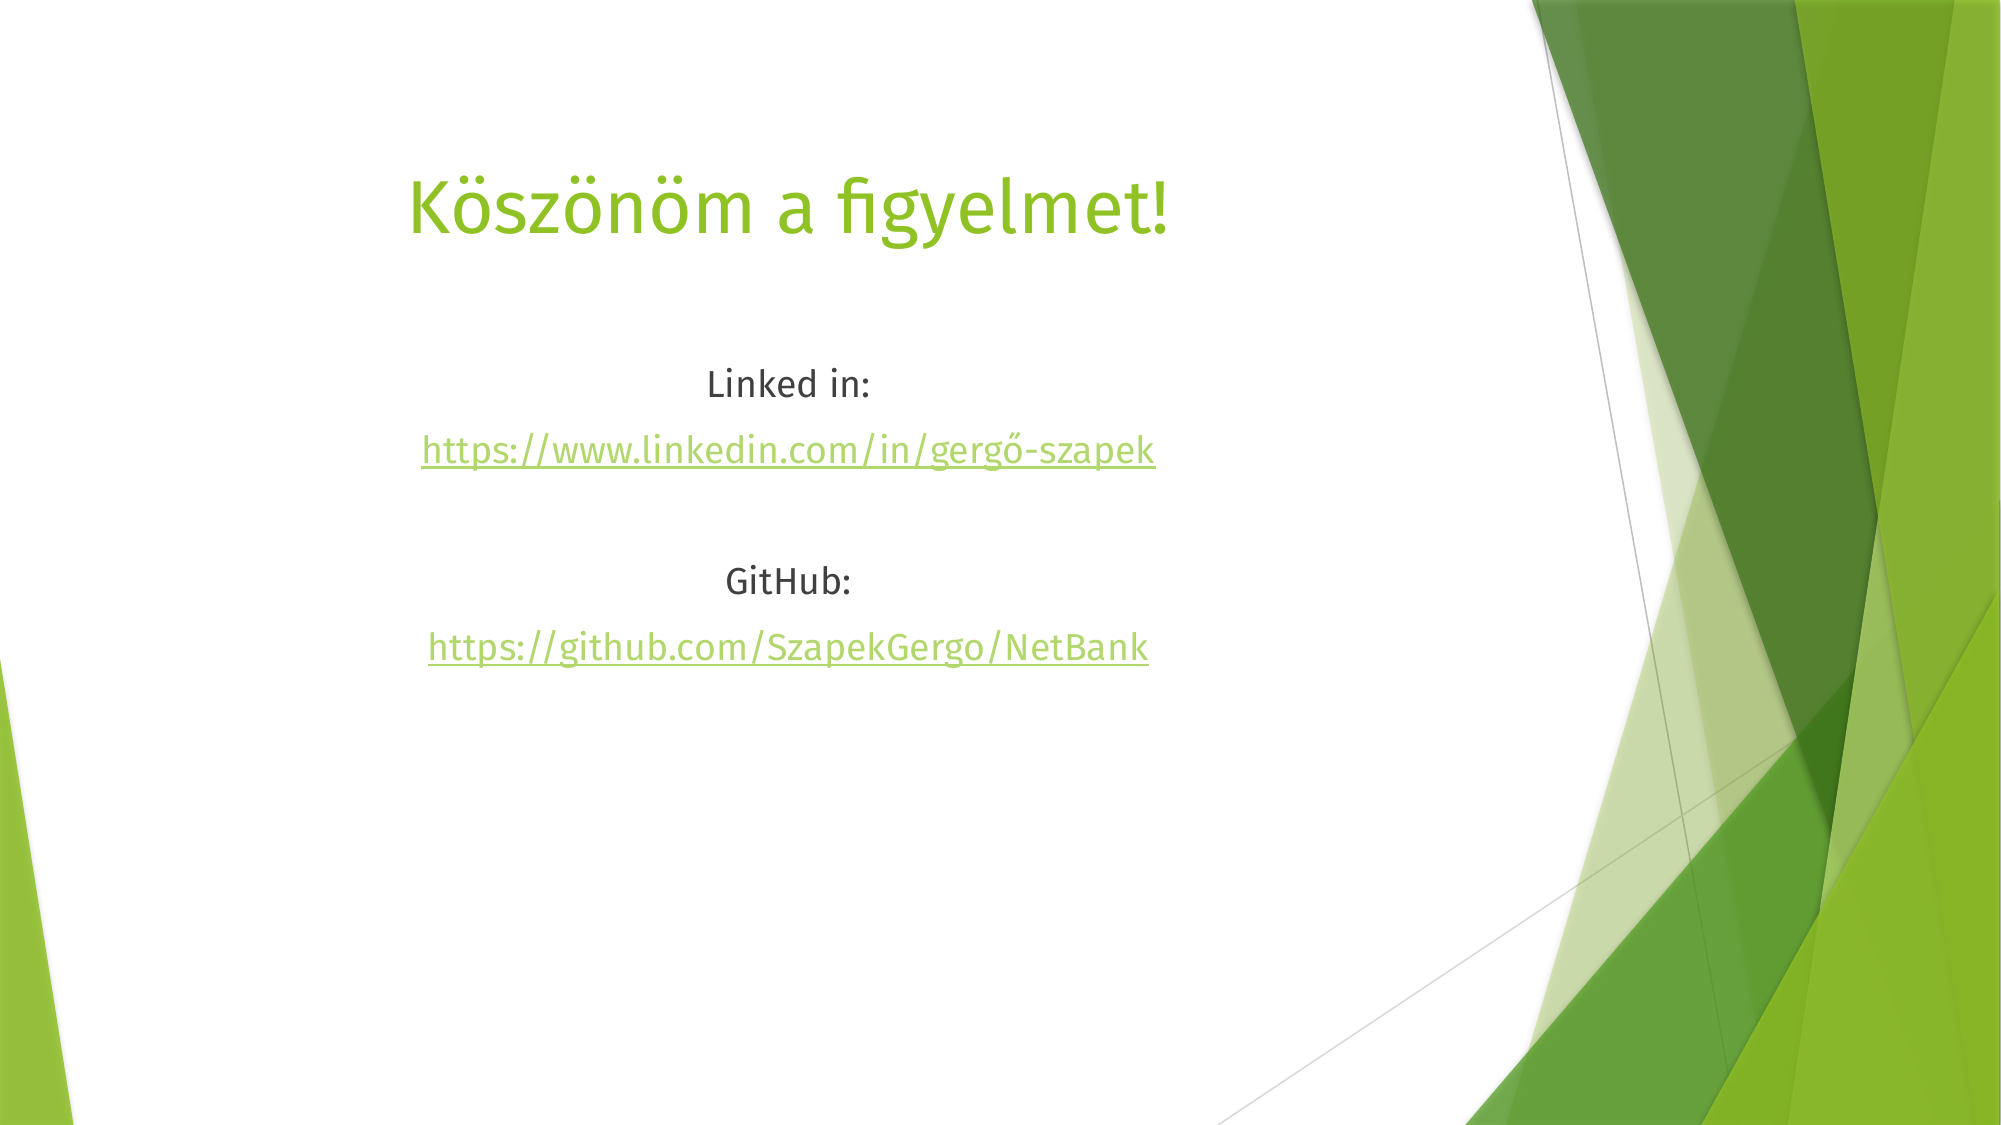

# Köszönöm a figyelmet!

Linked in:
https://www.linkedin.com/in/gergő-szapek

GitHub:
https://github.com/SzapekGergo/NetBank